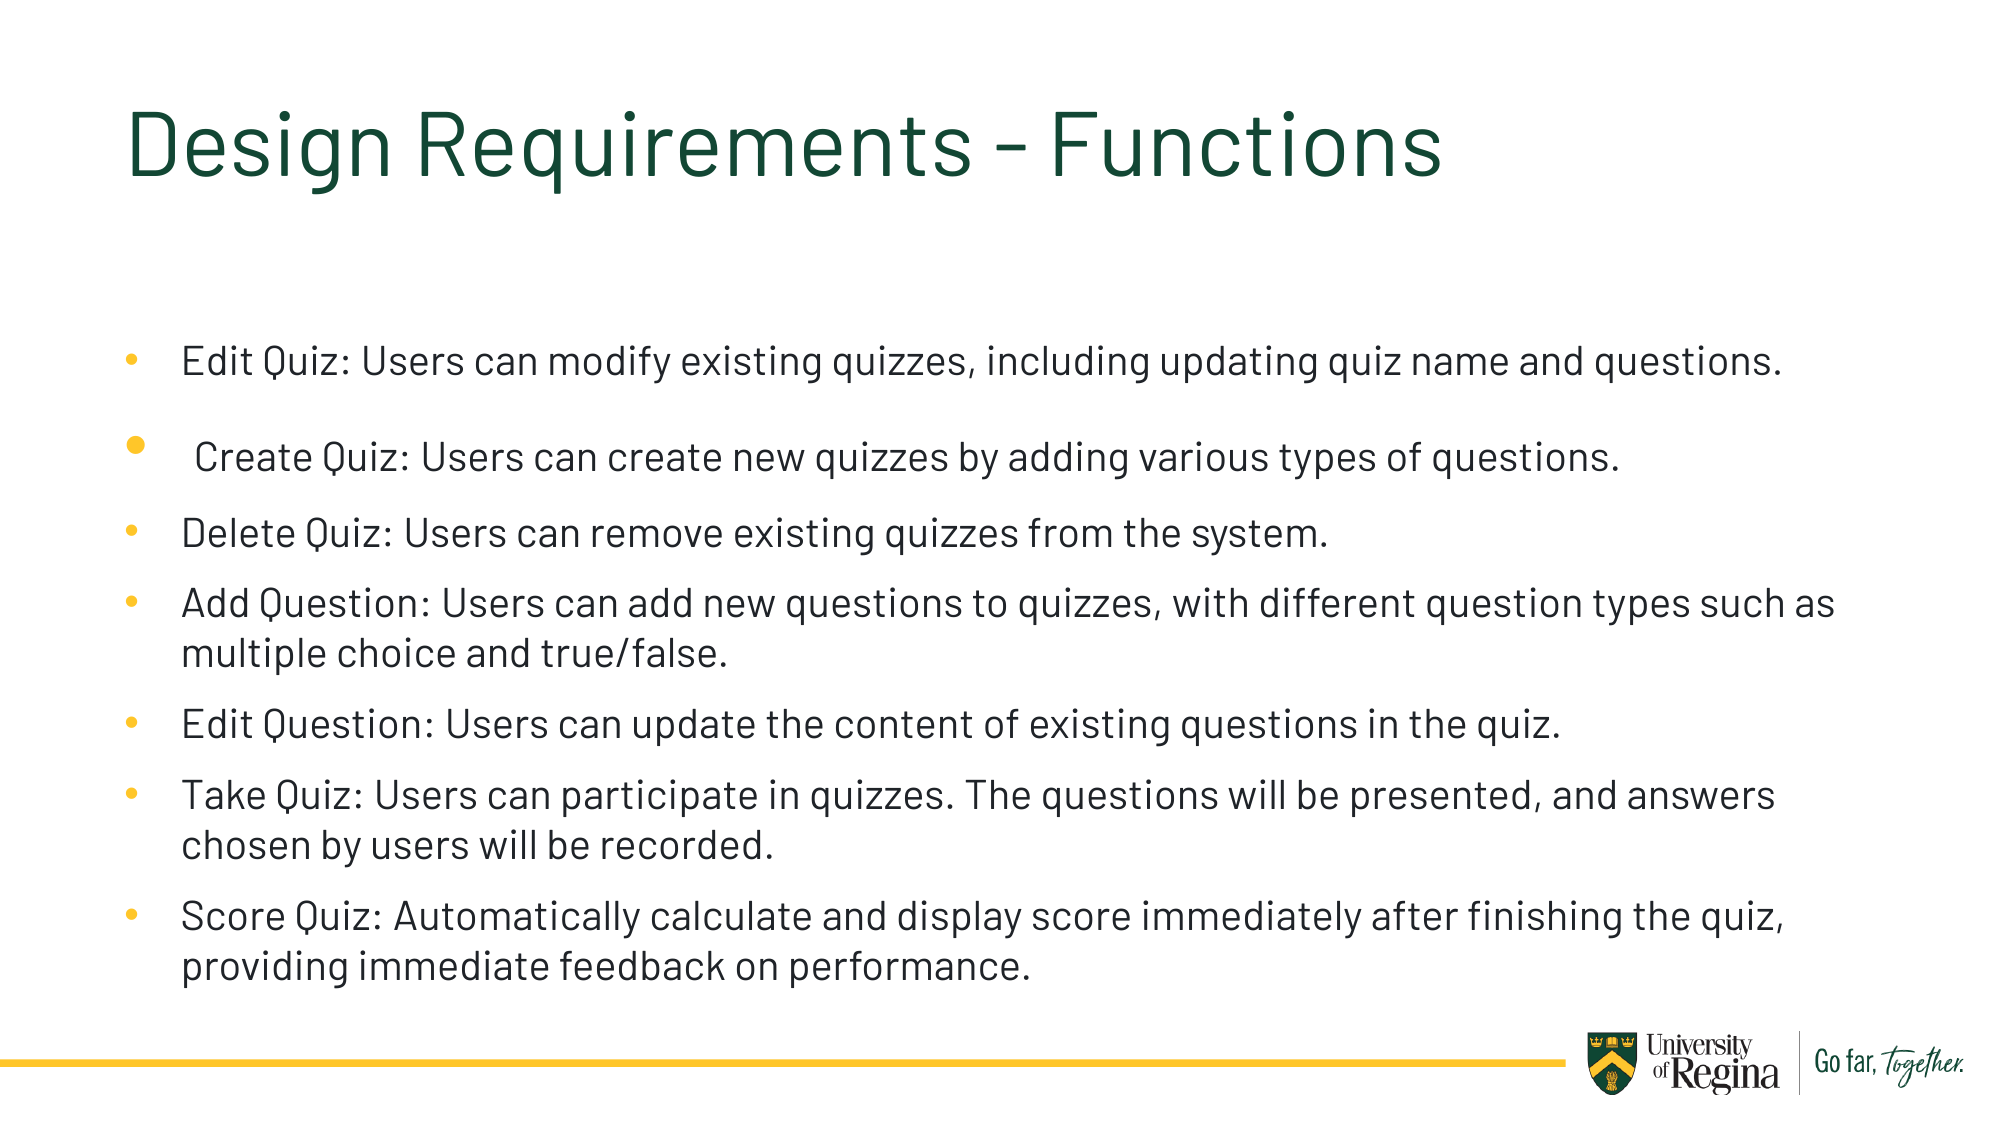

Design Requirements - Functions

Edit Quiz: Users can modify existing quizzes, including updating quiz name and questions.
 Create Quiz: Users can create new quizzes by adding various types of questions.
Delete Quiz: Users can remove existing quizzes from the system.
Add Question: Users can add new questions to quizzes, with different question types such as multiple choice and true/false.
Edit Question: Users can update the content of existing questions in the quiz.
Take Quiz: Users can participate in quizzes. The questions will be presented, and answers chosen by users will be recorded.
Score Quiz: Automatically calculate and display score immediately after finishing the quiz, providing immediate feedback on performance.